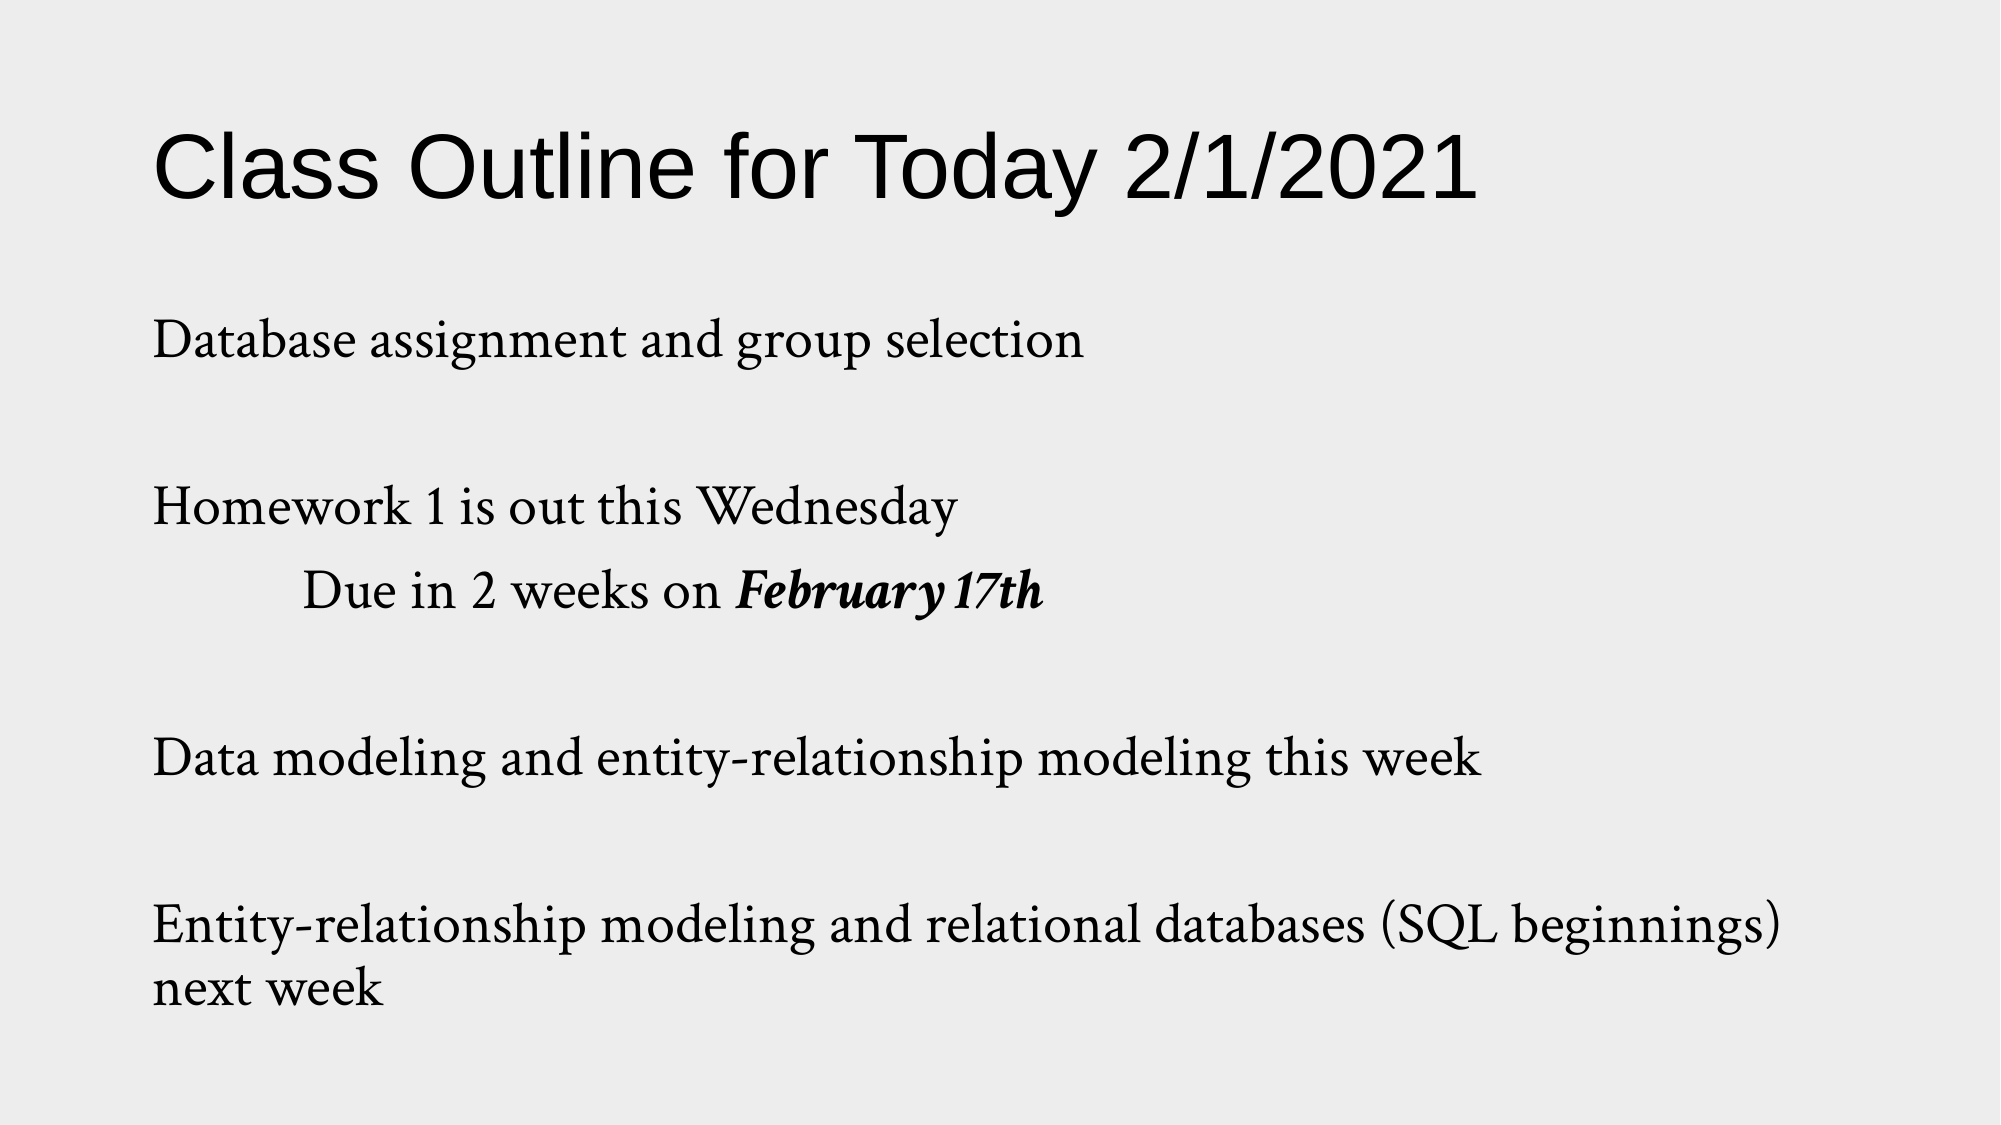

# Class Outline for Today 2/1/2021
Database assignment and group selection

Homework 1 is out this Wednesday
	Due in 2 weeks on February 17th

Data modeling and entity-relationship modeling this week

Entity-relationship modeling and relational databases (SQL beginnings) next week